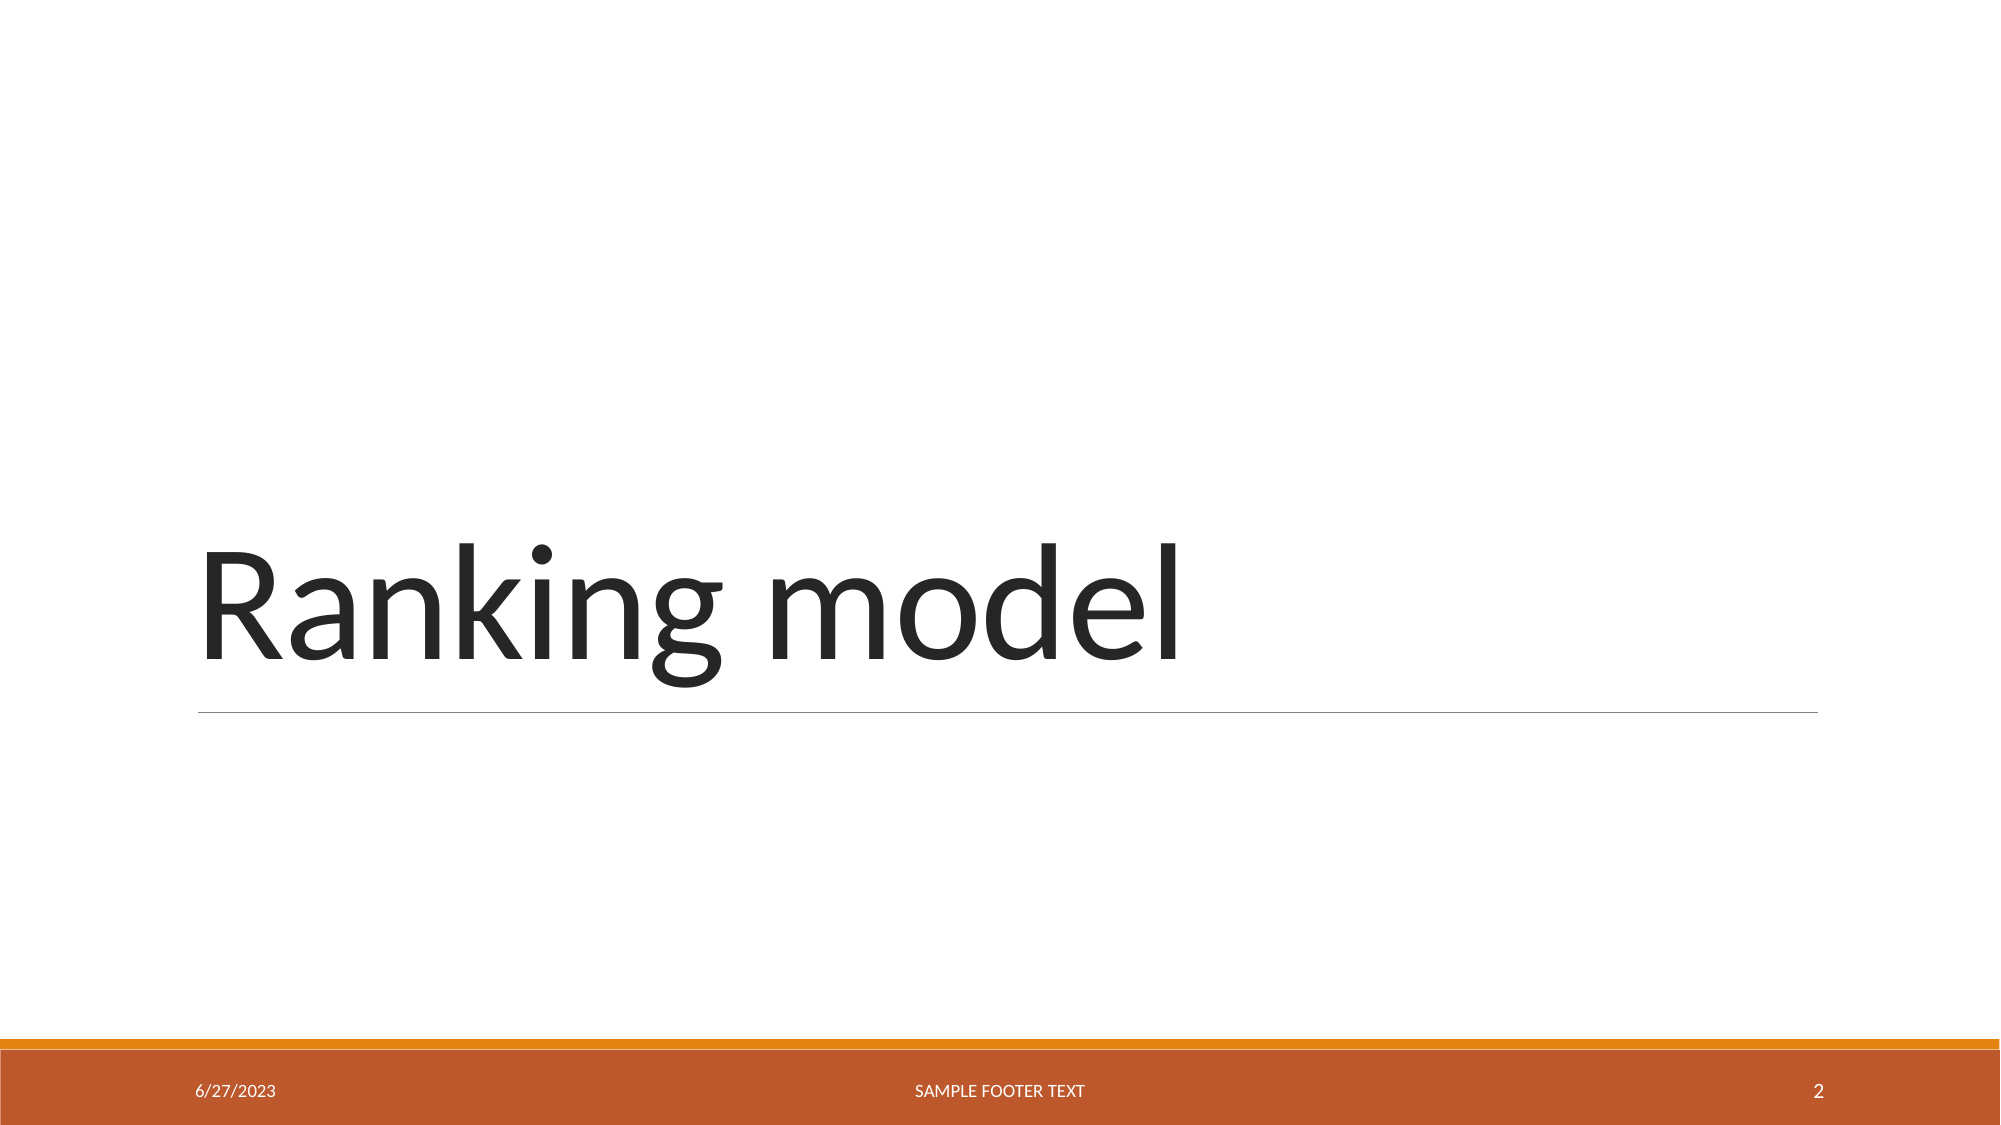

# Ranking model
6/27/2023
Sample Footer Text
2